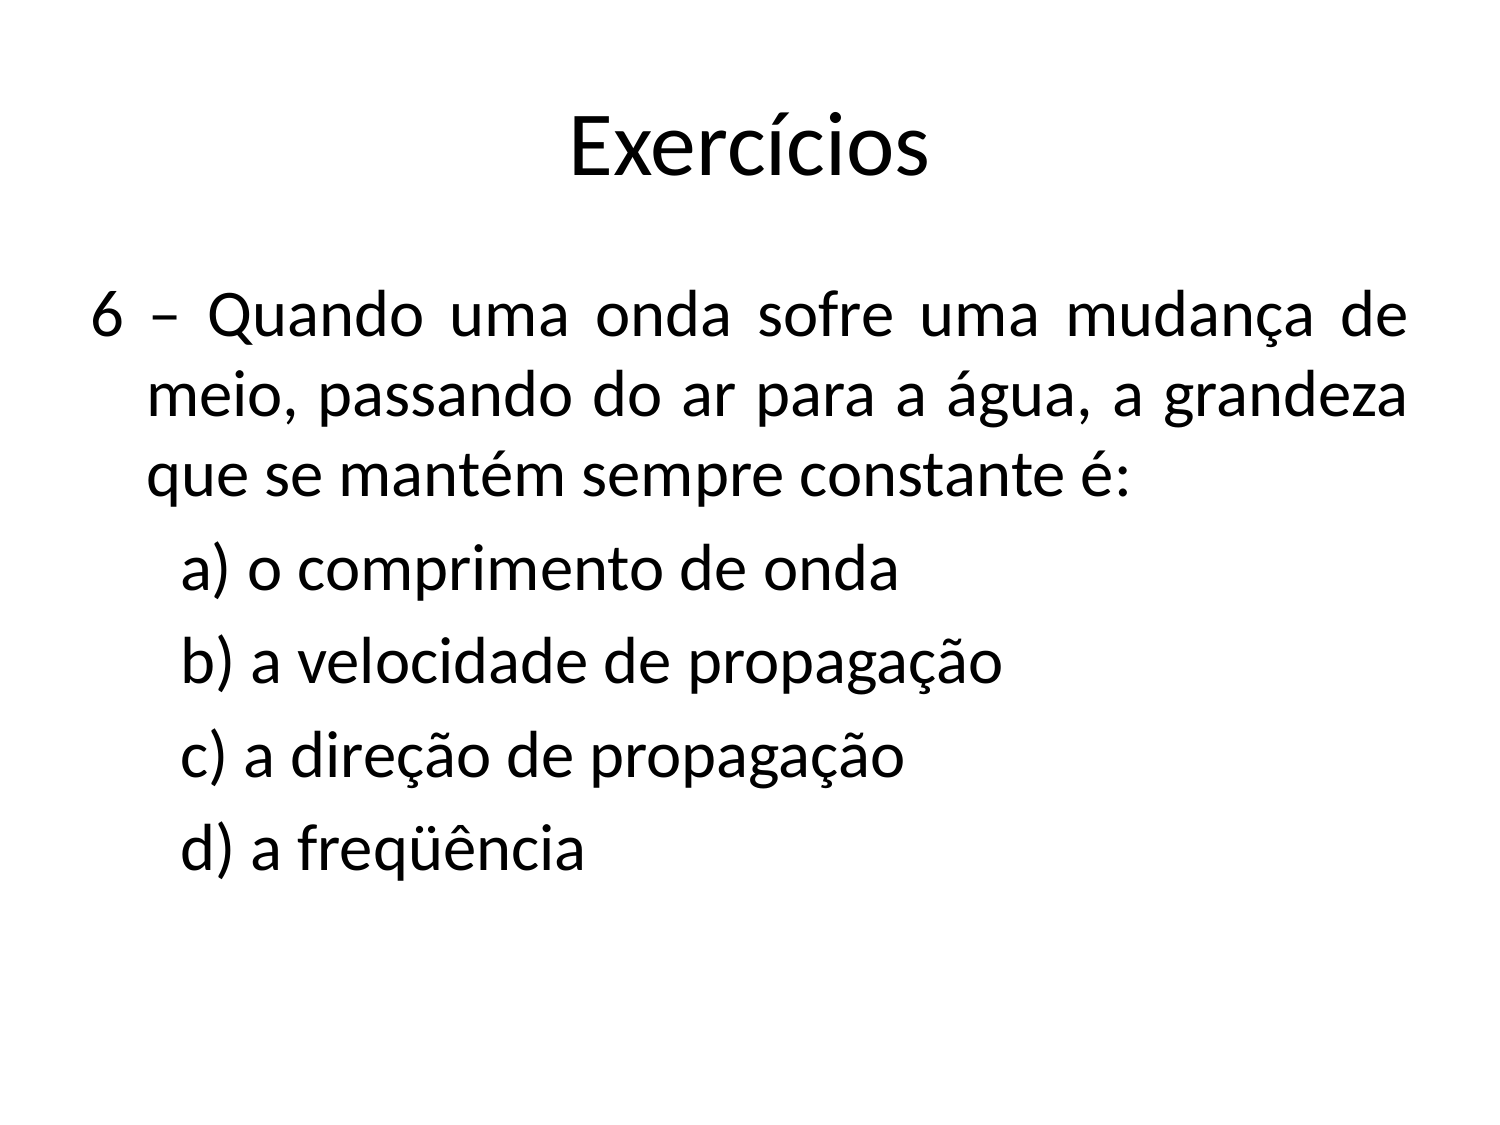

# Exercícios

6 – Quando uma onda sofre uma mudança de meio, passando do ar para a água, a grandeza que se mantém sempre constante é:
      a) o comprimento de onda
      b) a velocidade de propagação
      c) a direção de propagação
      d) a freqüência